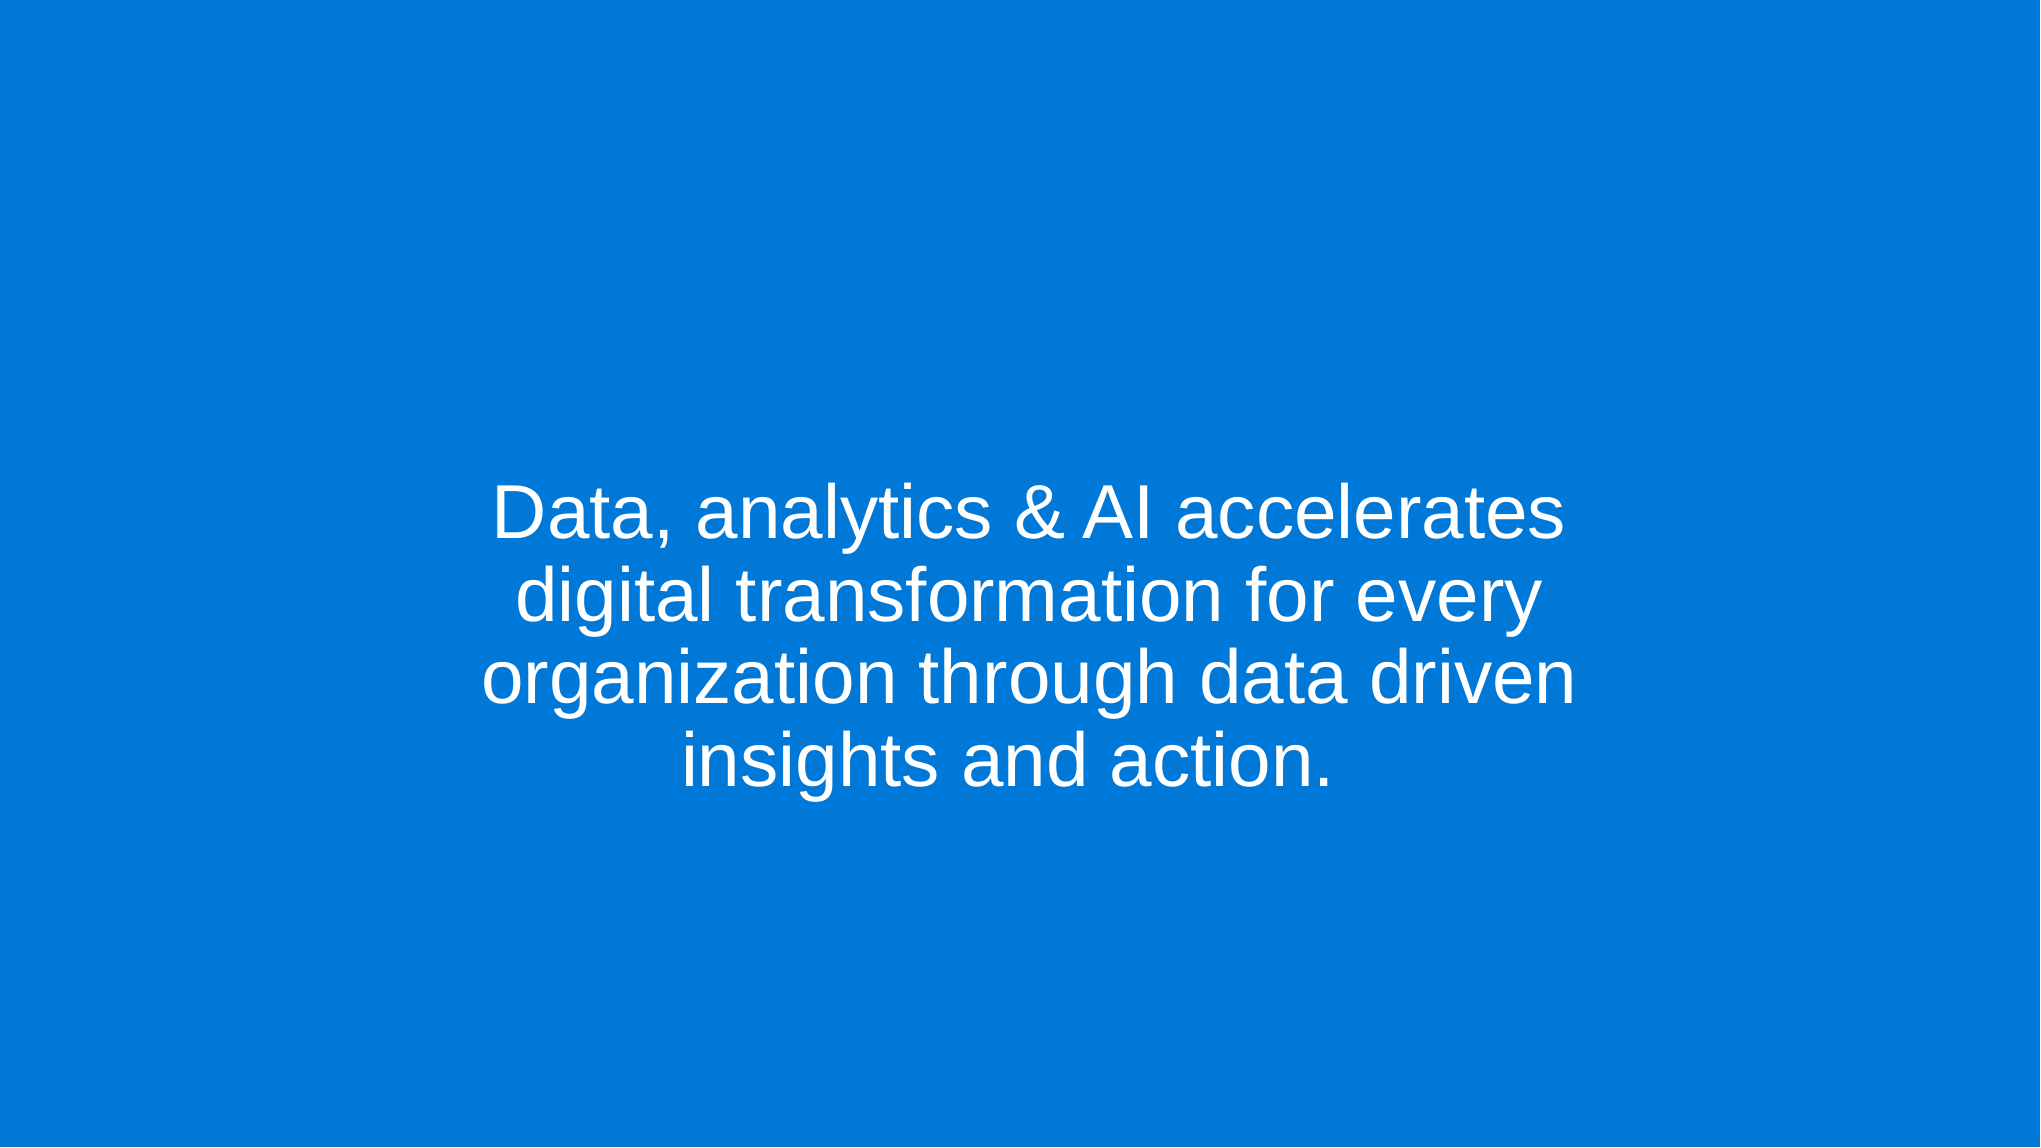

Data, analytics & AI accelerates digital transformation for every organization through data driven insights and action.